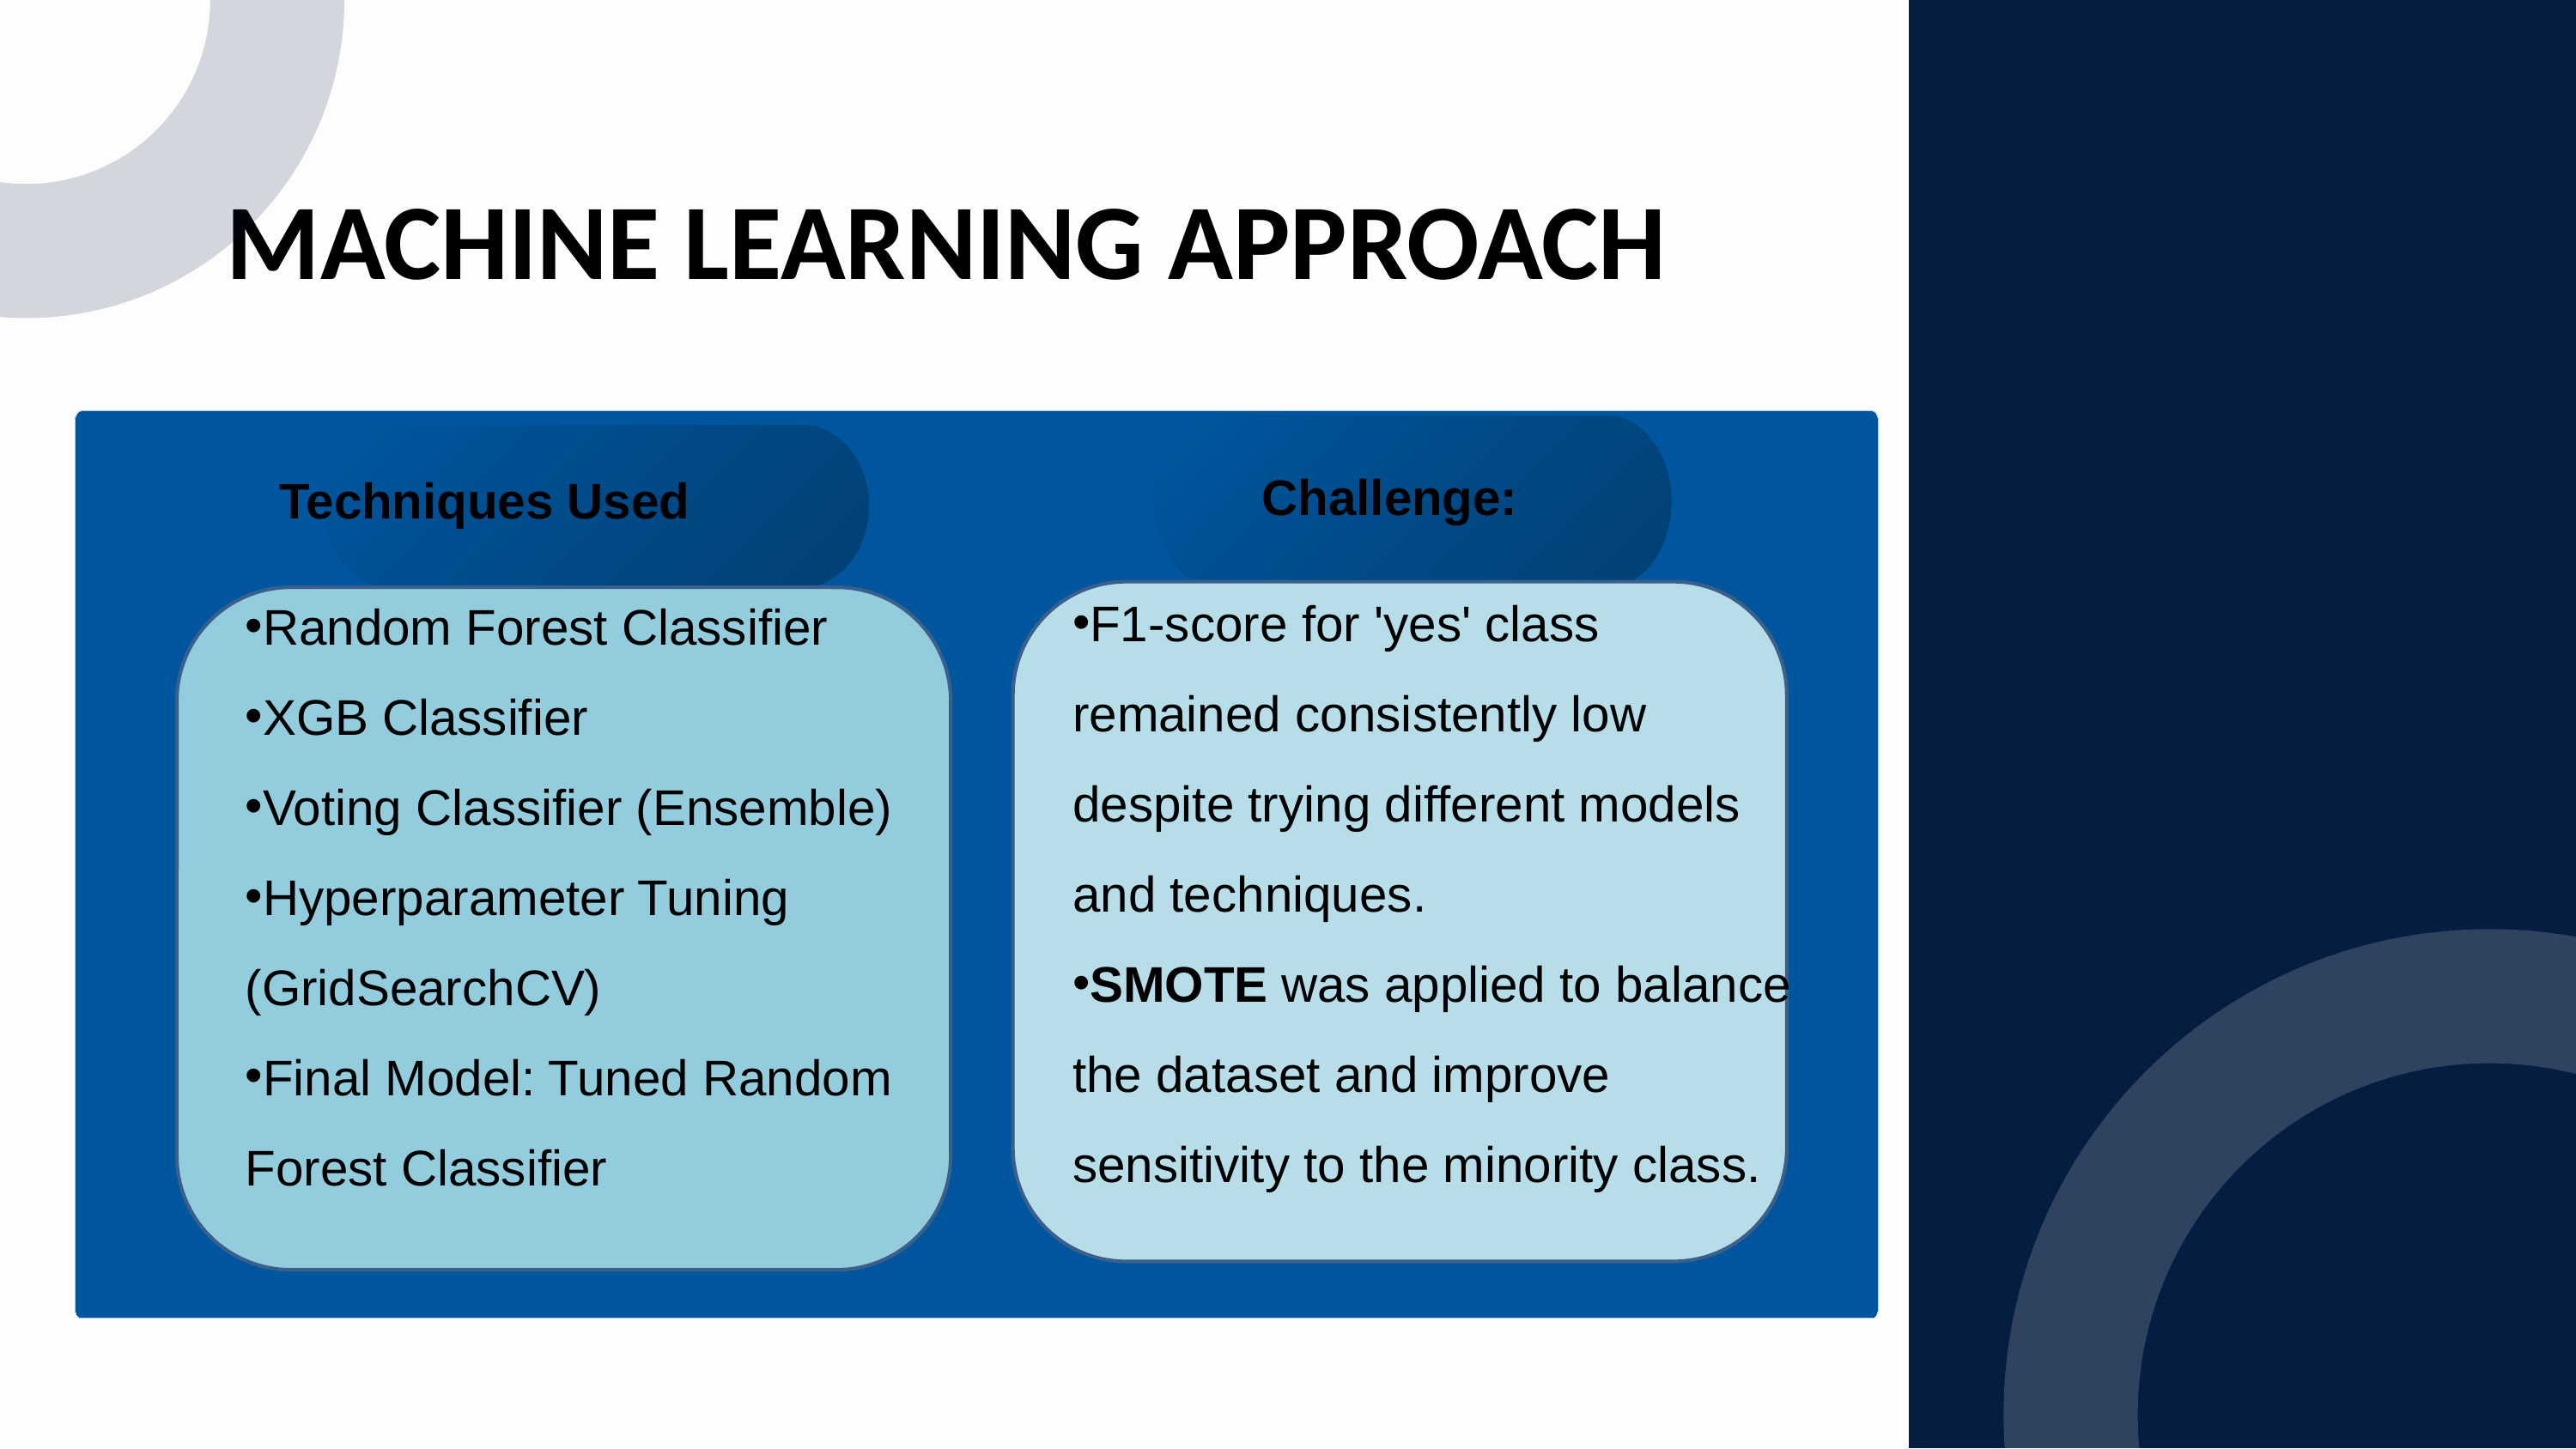

MACHINE LEARNING APPROACH

Techniques Used
Challenge:

F1-score for 'yes' class remained consistently low despite trying different models and techniques.
SMOTE was applied to balance the dataset and improve sensitivity to the minority class.
Random Forest Classifier
XGB Classifier
Voting Classifier (Ensemble)
Hyperparameter Tuning (GridSearchCV)
Final Model: Tuned Random Forest Classifier